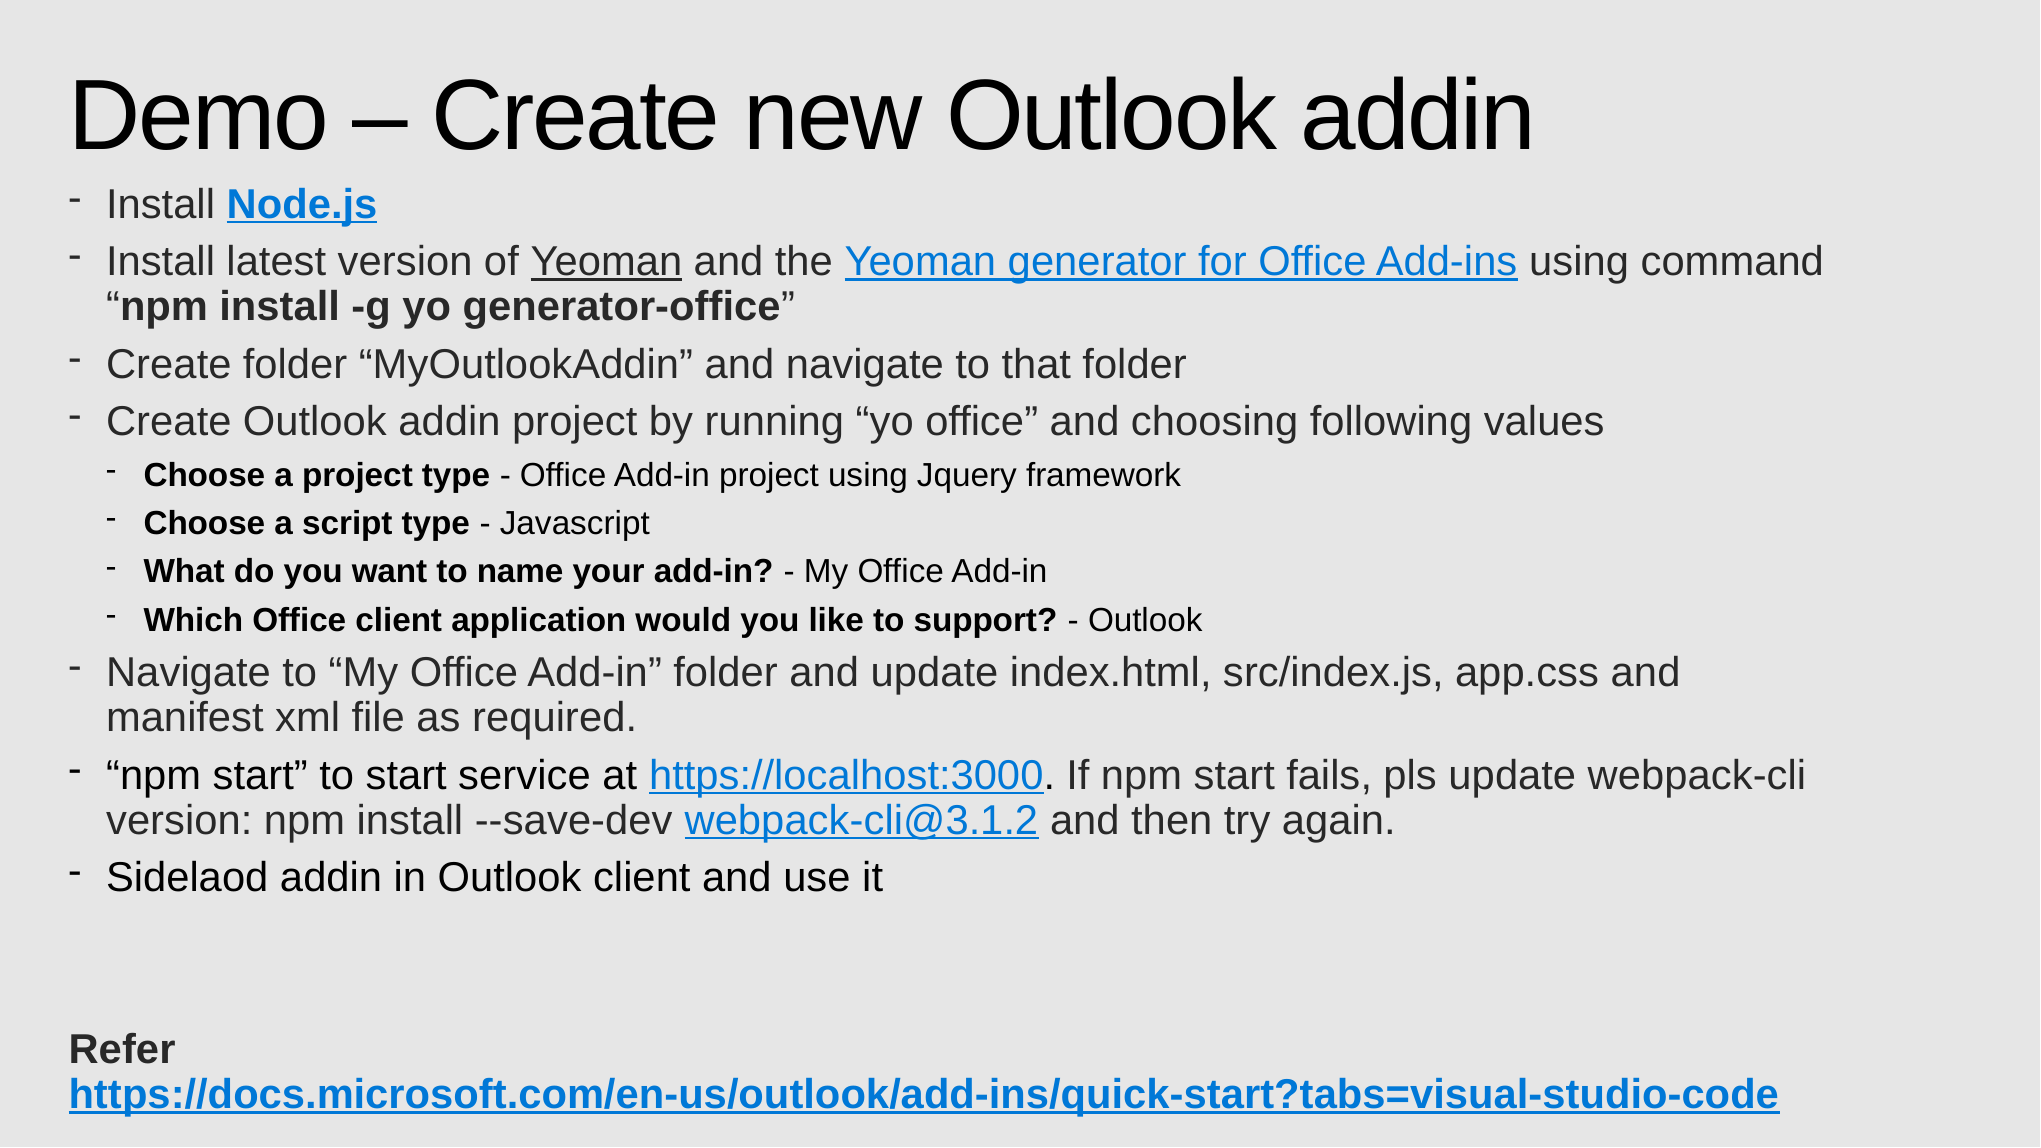

# Demo – Create new Outlook addin
Install Node.js
Install latest version of Yeoman and the Yeoman generator for Office Add-ins using command “npm install -g yo generator-office”
Create folder “MyOutlookAddin” and navigate to that folder
Create Outlook addin project by running “yo office” and choosing following values
Choose a project type - Office Add-in project using Jquery framework
Choose a script type - Javascript
What do you want to name your add-in? - My Office Add-in
Which Office client application would you like to support? - Outlook
Navigate to “My Office Add-in” folder and update index.html, src/index.js, app.css and manifest xml file as required.
“npm start” to start service at https://localhost:3000. If npm start fails, pls update webpack-cli version: npm install --save-dev webpack-cli@3.1.2 and then try again.
Sidelaod addin in Outlook client and use it

Refer https://docs.microsoft.com/en-us/outlook/add-ins/quick-start?tabs=visual-studio-code